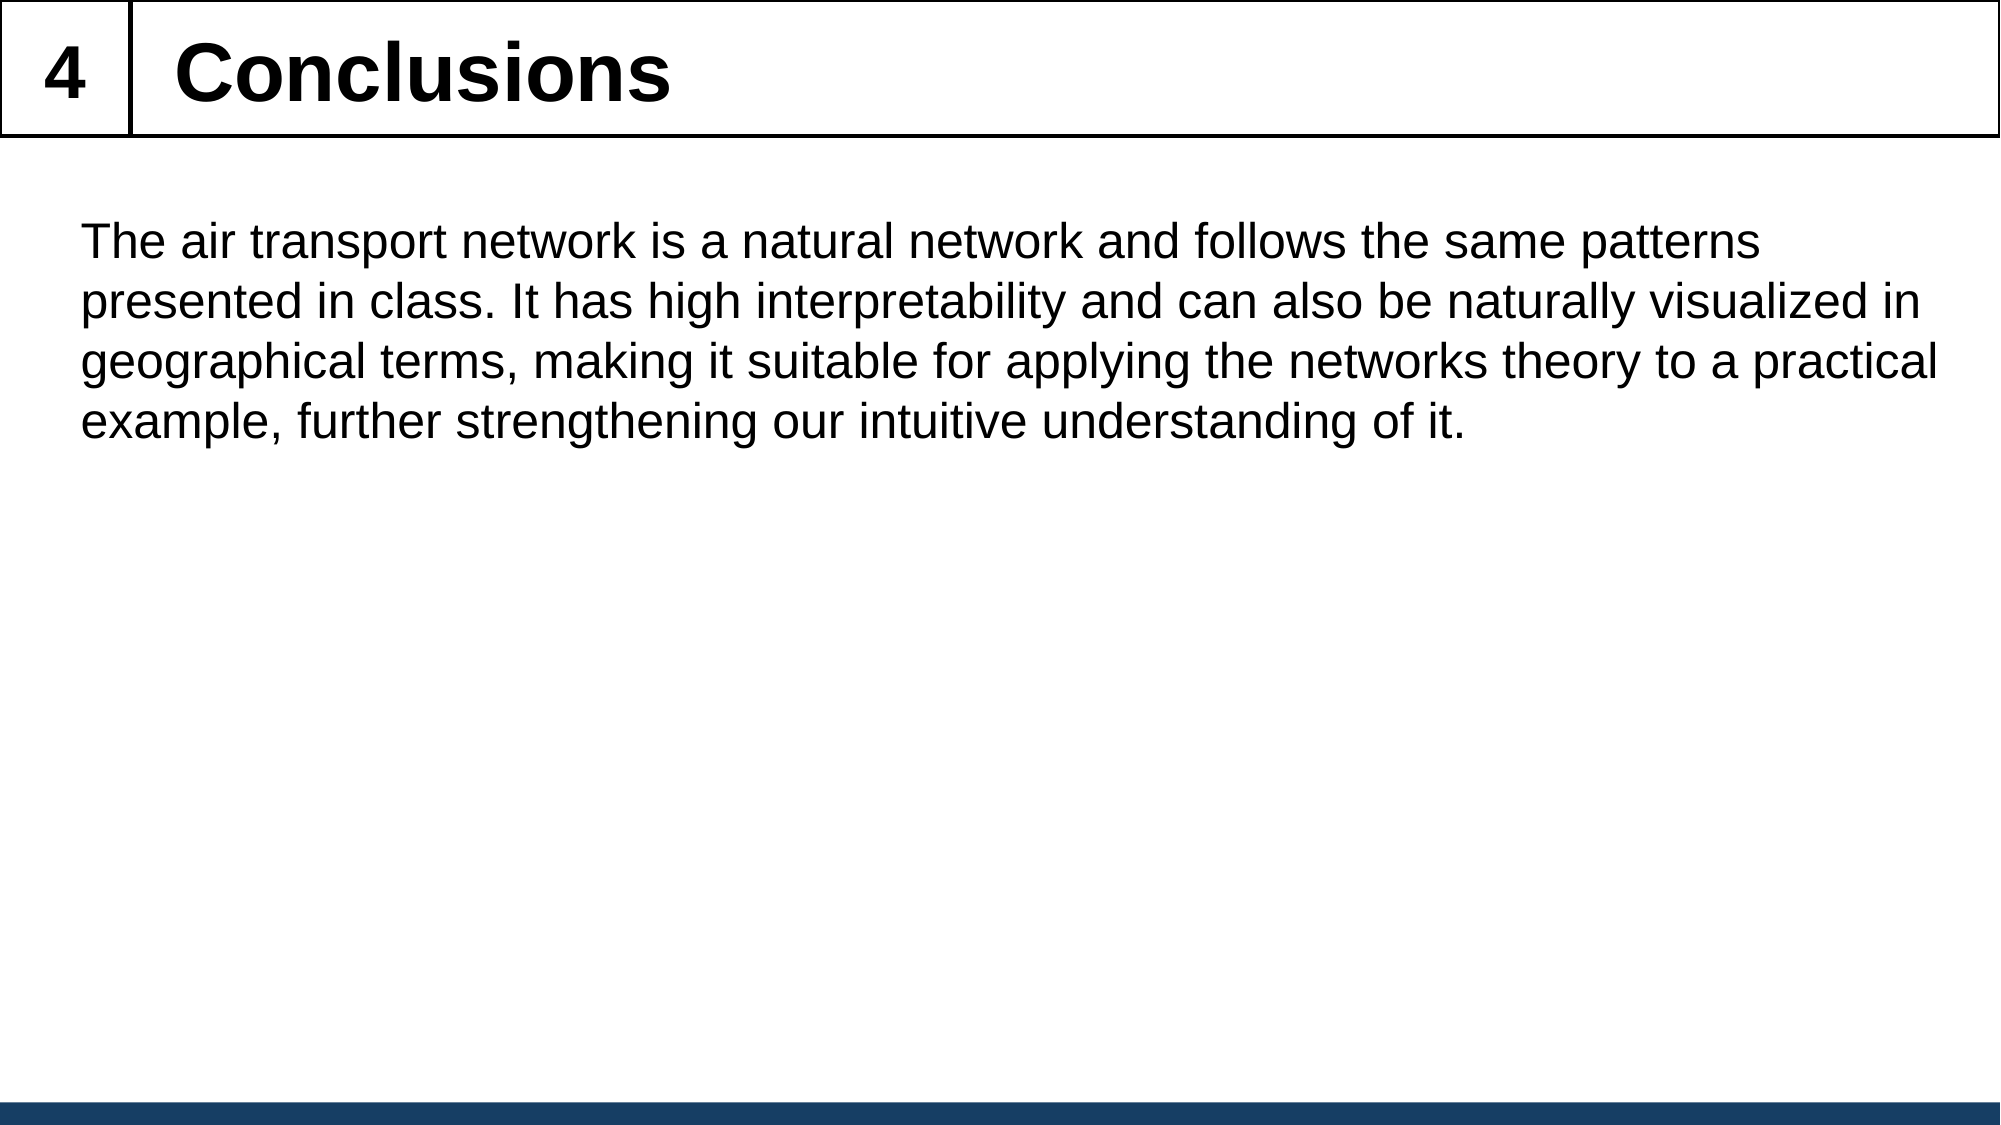

4
Conclusions
The air transport network is a natural network and follows the same patterns presented in class. It has high interpretability and can also be naturally visualized in geographical terms, making it suitable for applying the networks theory to a practical example, further strengthening our intuitive understanding of it.